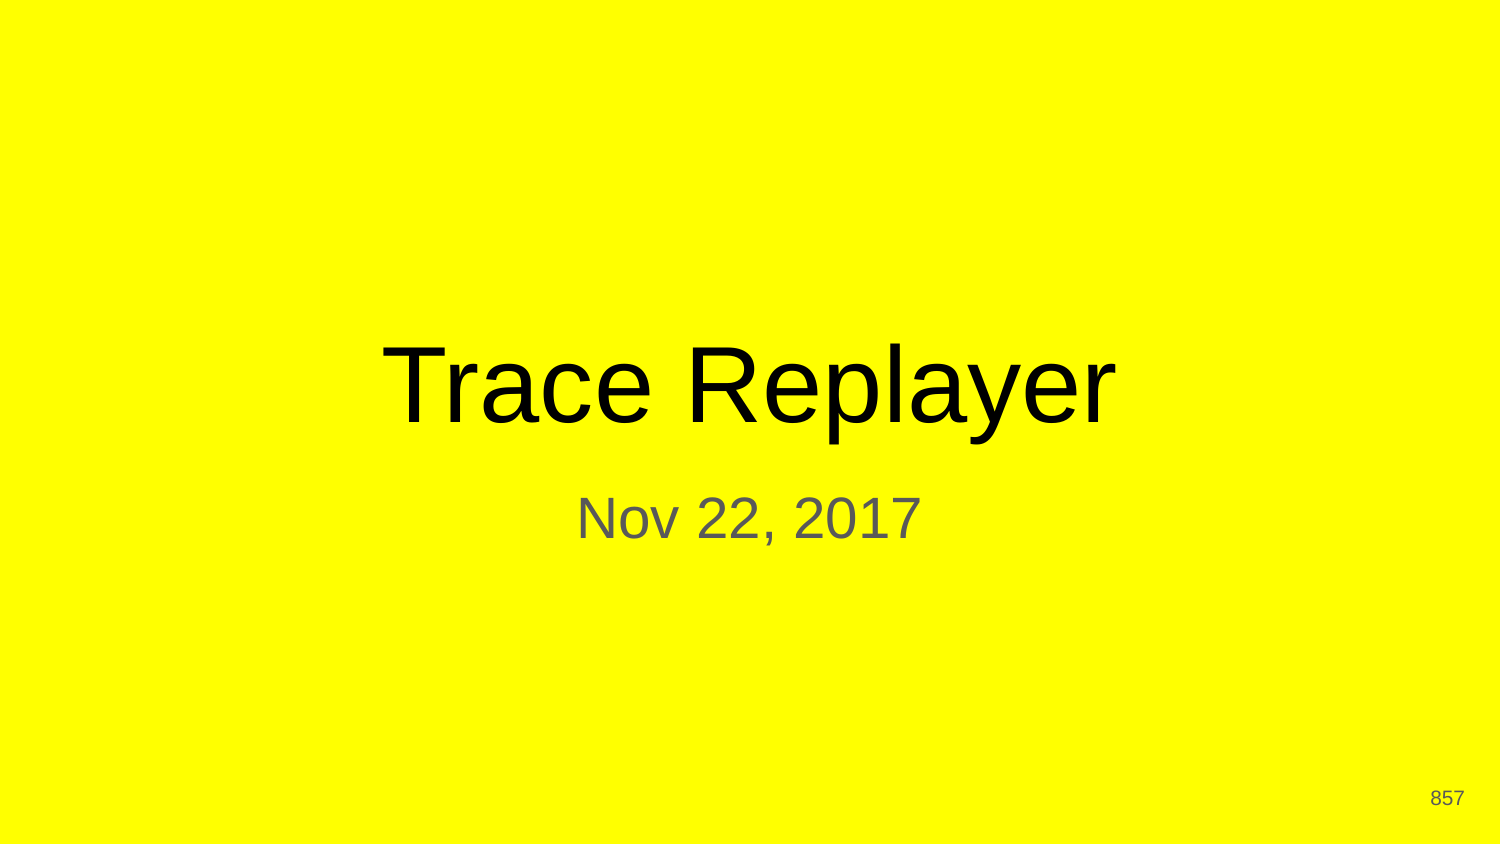

# Trace Replayer
Nov 22, 2017
857